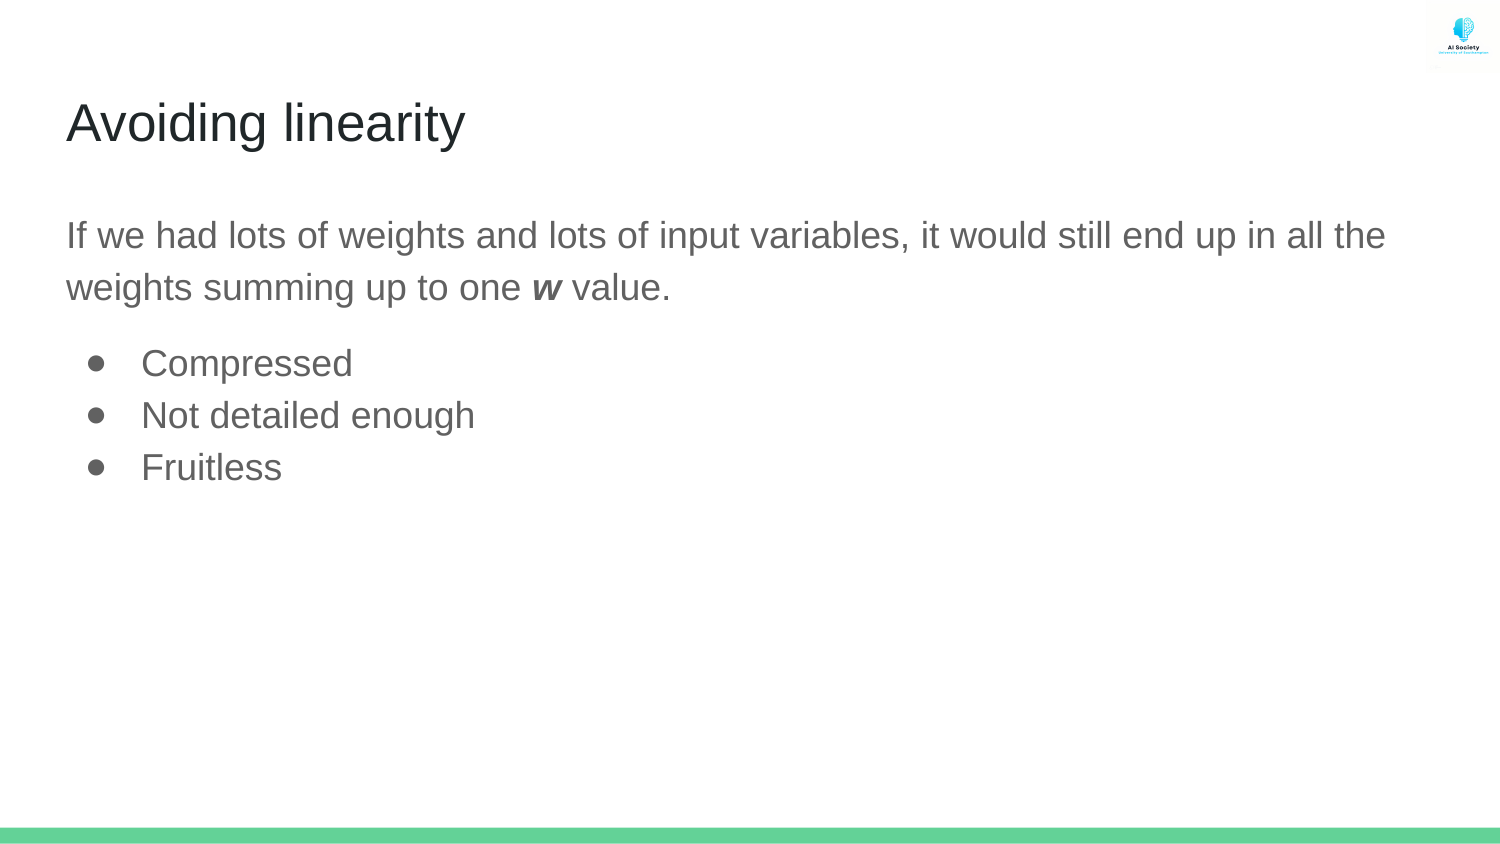

# Avoiding linearity
If we had lots of weights and lots of input variables, it would still end up in all the weights summing up to one w value.
Compressed
Not detailed enough
Fruitless